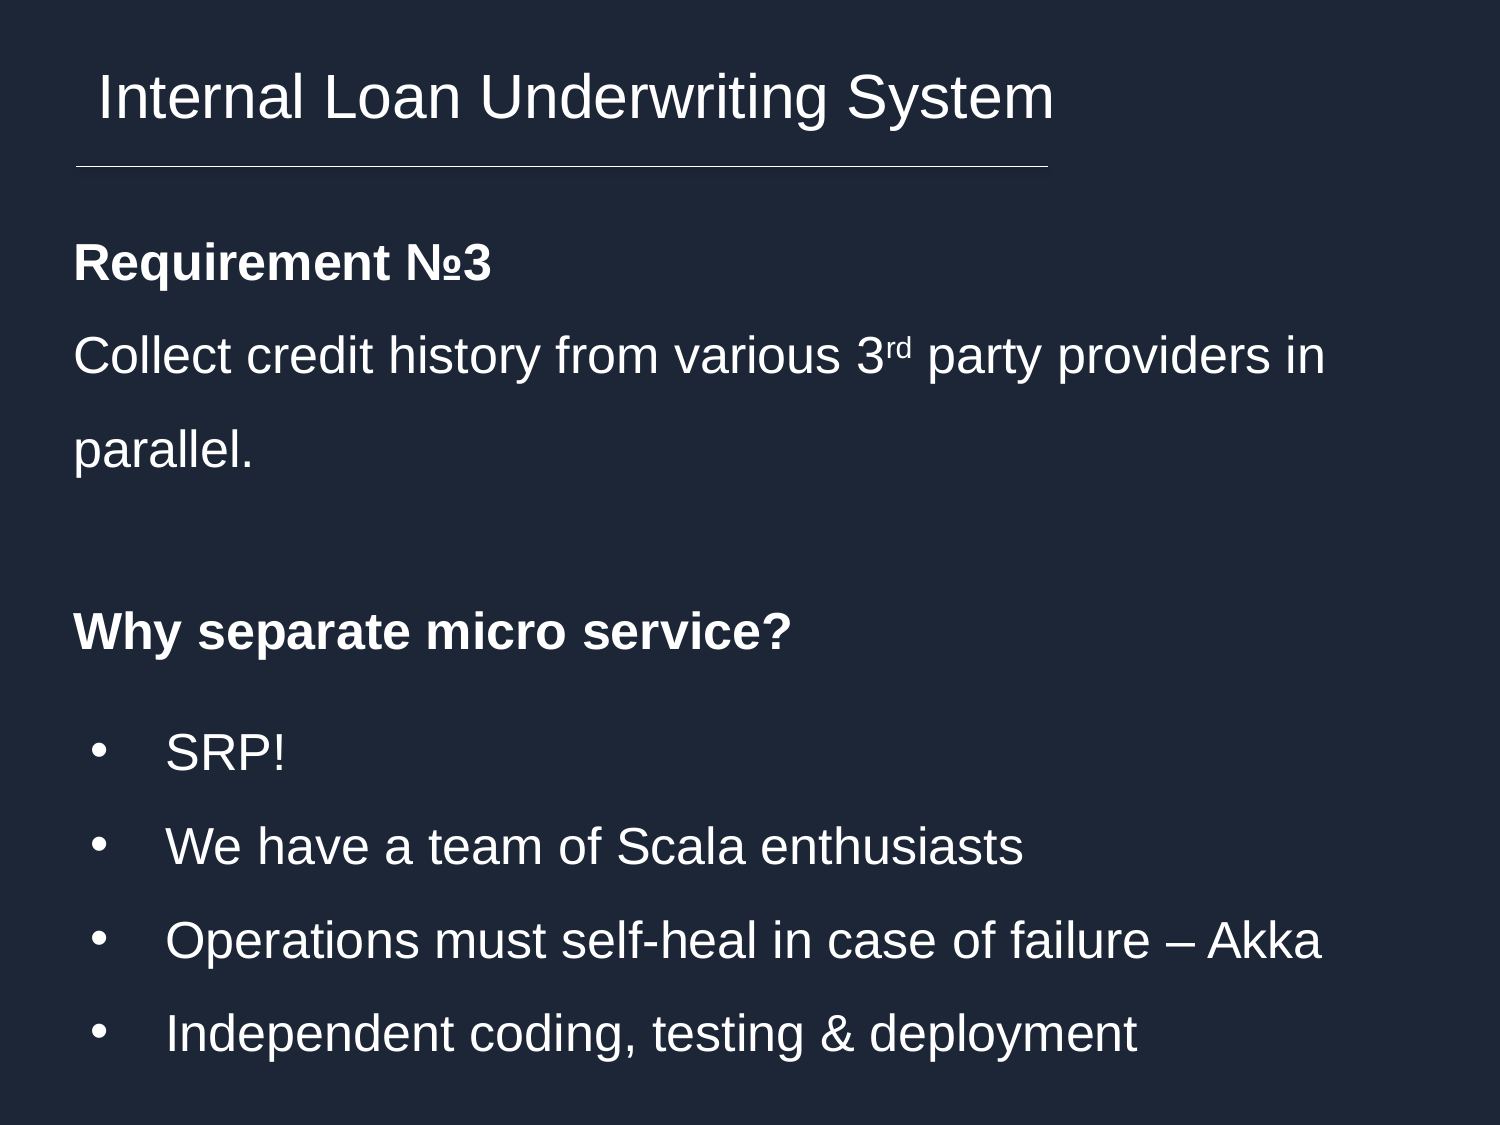

Internal Loan Underwriting System
Requirement №3
Collect credit history from various 3rd party providers in parallel.
Why separate micro service?
SRP!
We have a team of Scala enthusiasts
Operations must self-heal in case of failure – Akka
Independent coding, testing & deployment